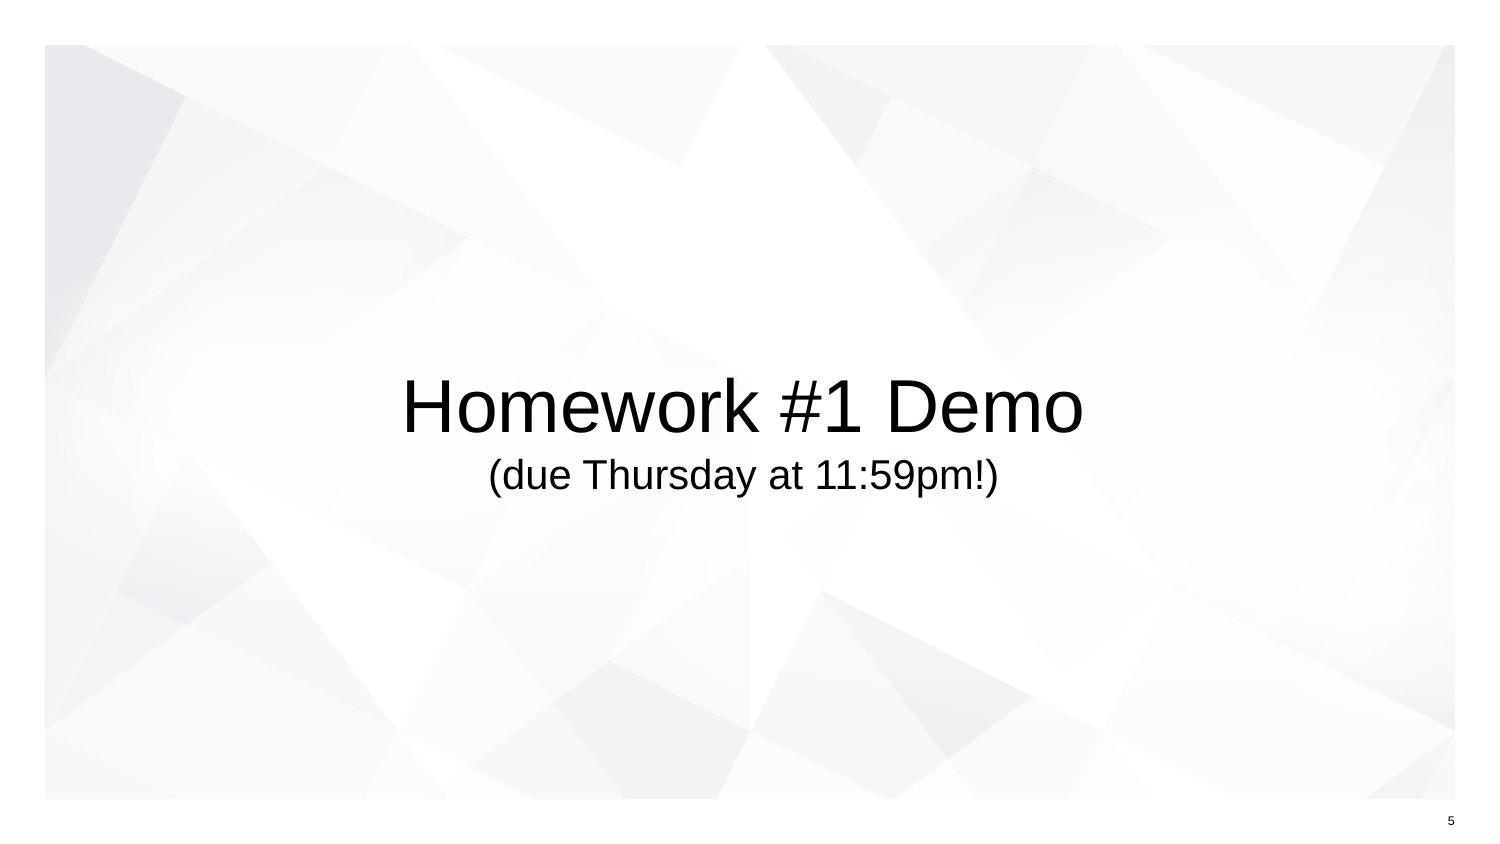

# Homework #1 Demo (due Thursday at 11:59pm!)